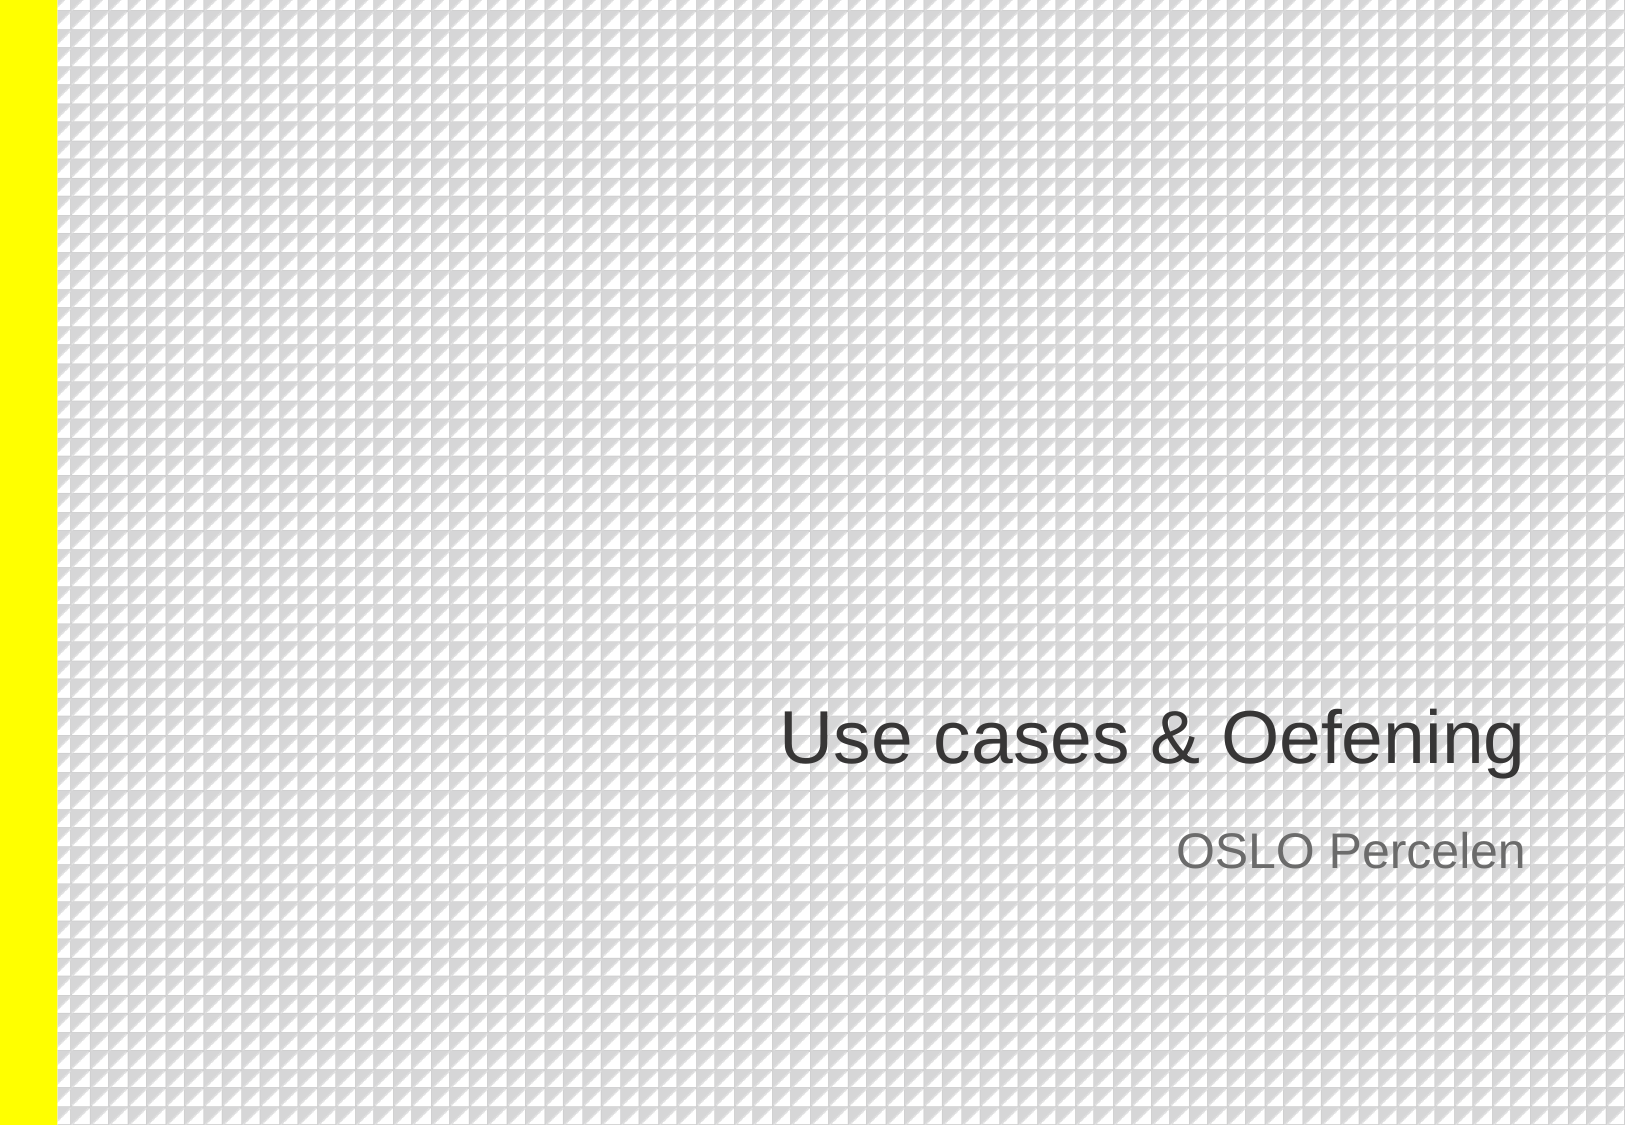

# Use cases & Oefening
OSLO Percelen